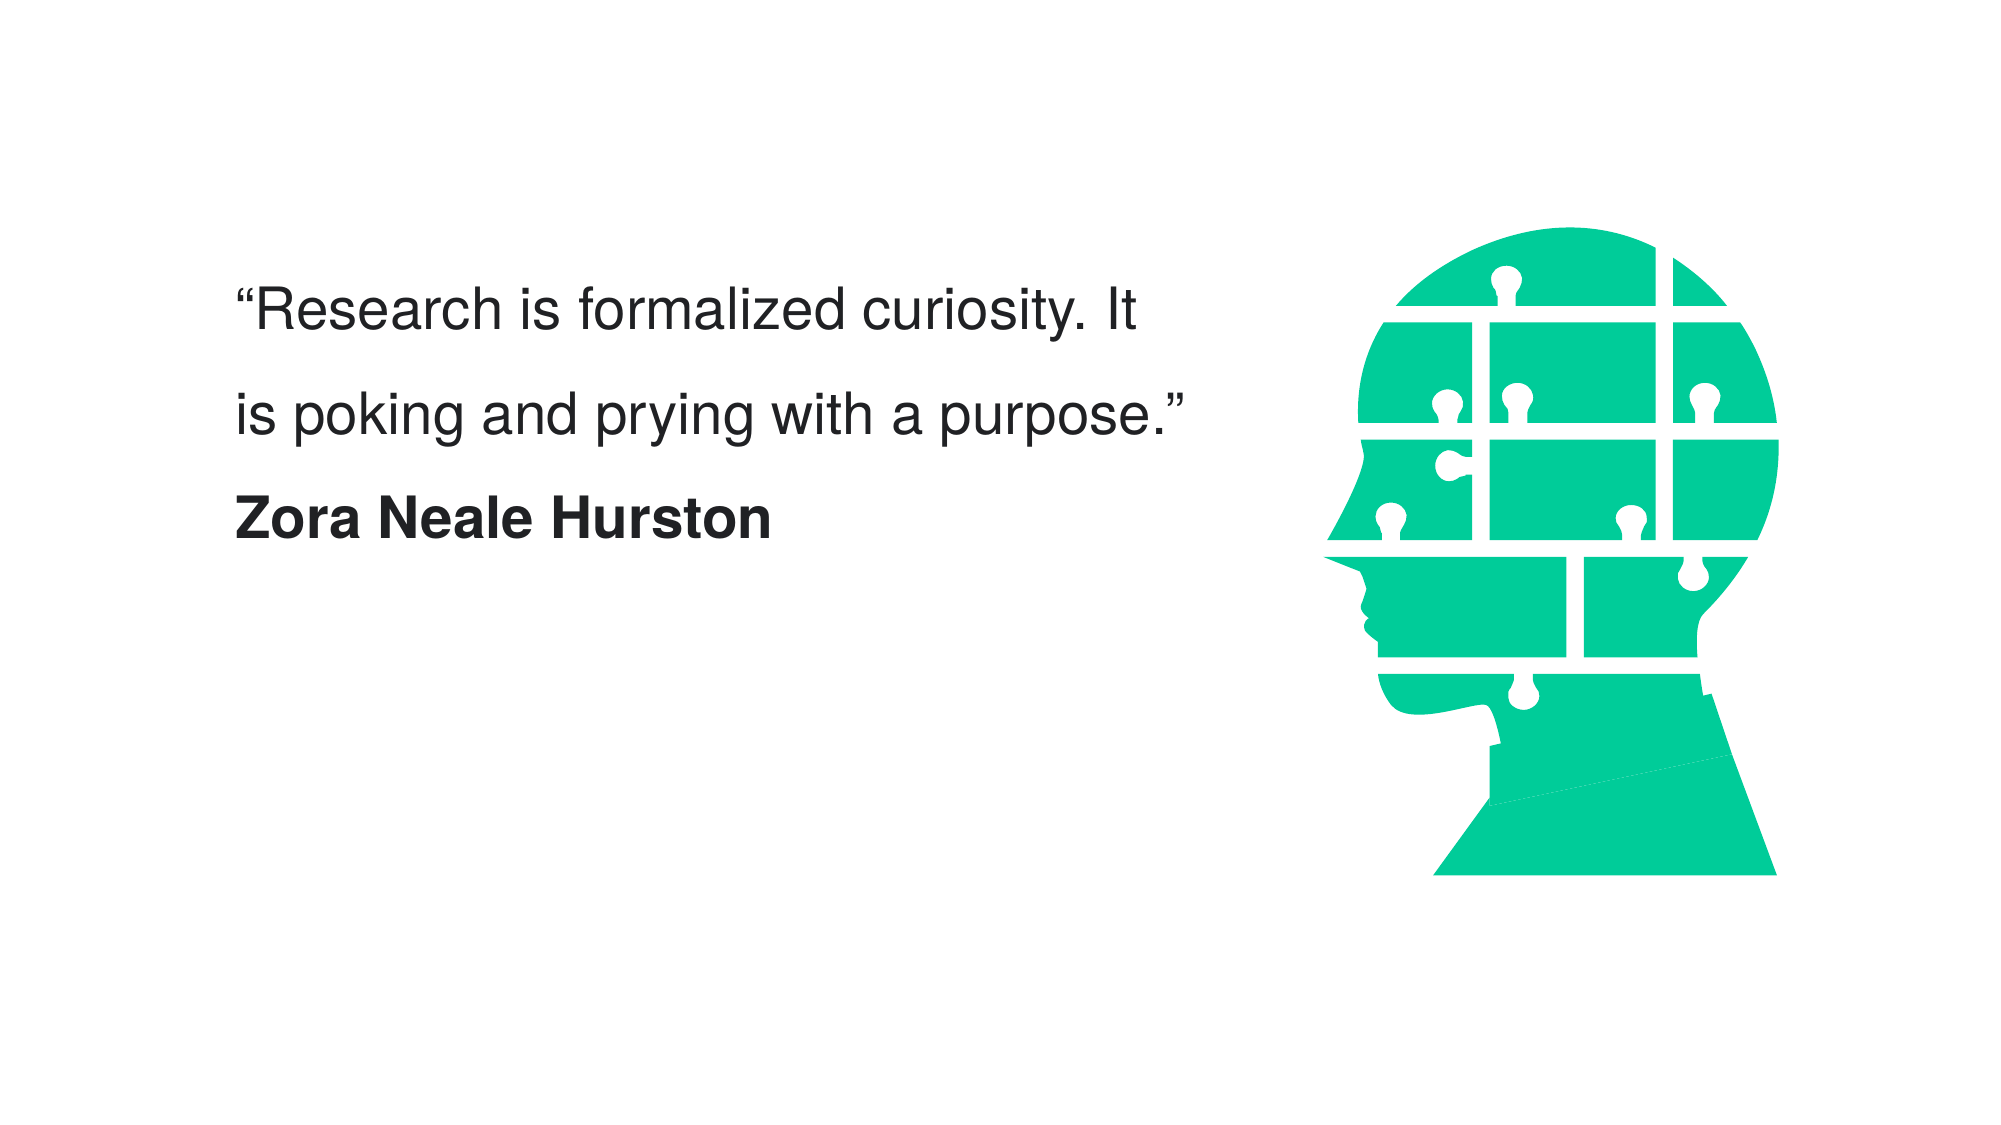

“Research is formalized curiosity. It is poking and prying with a purpose.”
Zora Neale Hurston